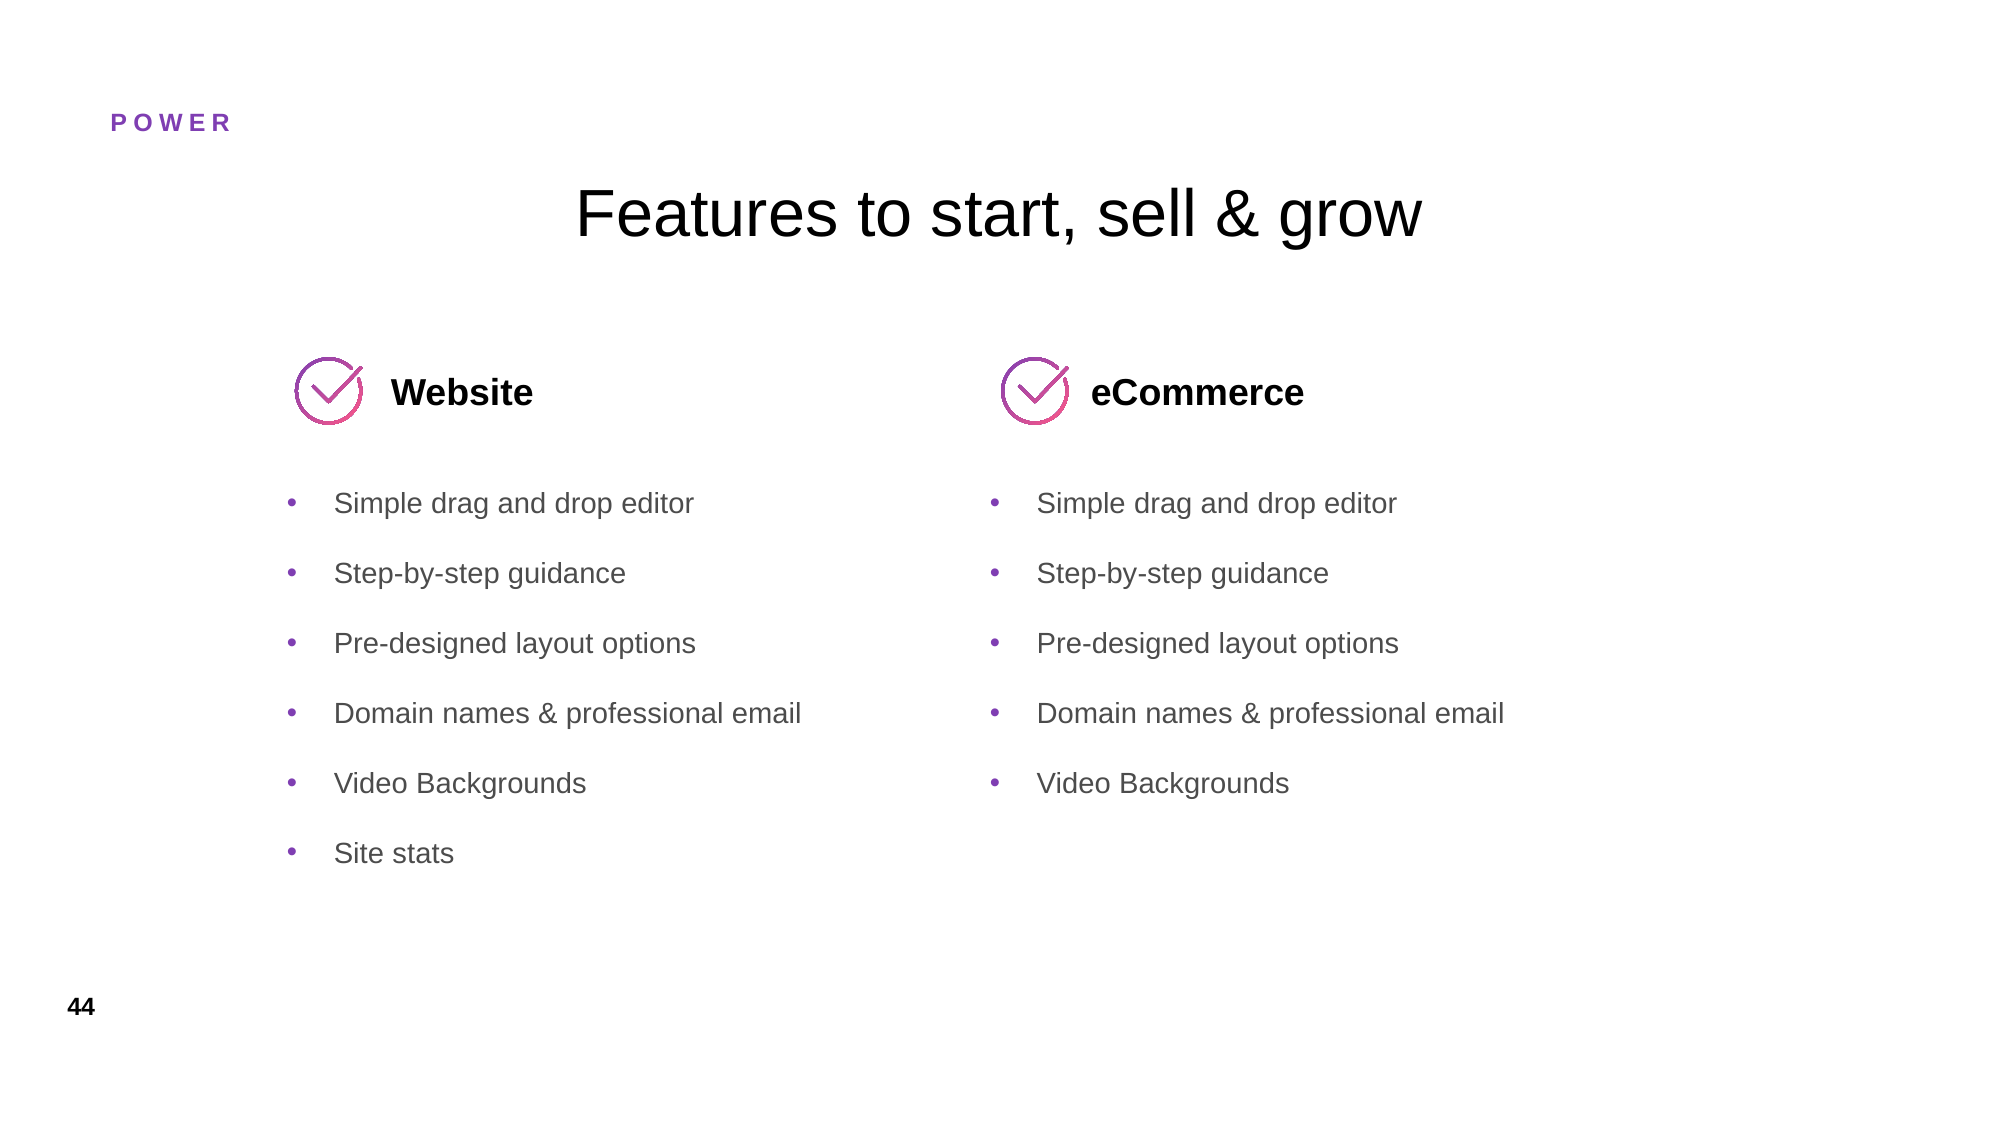

# Features to start, sell & grow

Website
eCommerce
Simple drag and drop editor
Step-by-step guidance
Pre-designed layout options
Domain names & professional email
Video Backgrounds
Site stats
Simple drag and drop editor
Step-by-step guidance
Pre-designed layout options
Domain names & professional email
Video Backgrounds